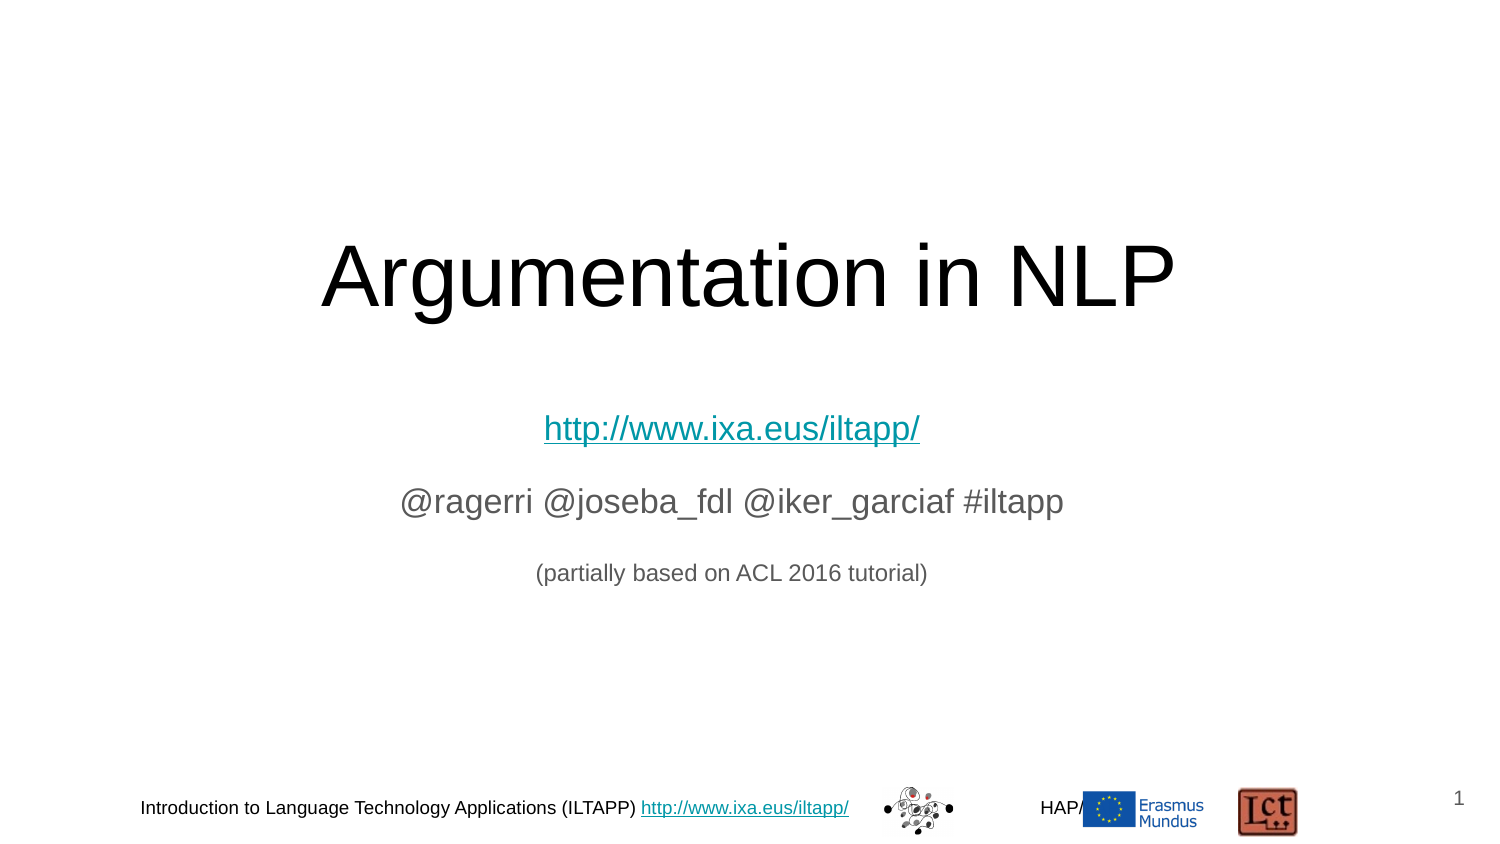

# Argumentation in NLP
http://www.ixa.eus/iltapp/

@ragerri @joseba_fdl @iker_garciaf #iltapp

(partially based on ACL 2016 tutorial)
1